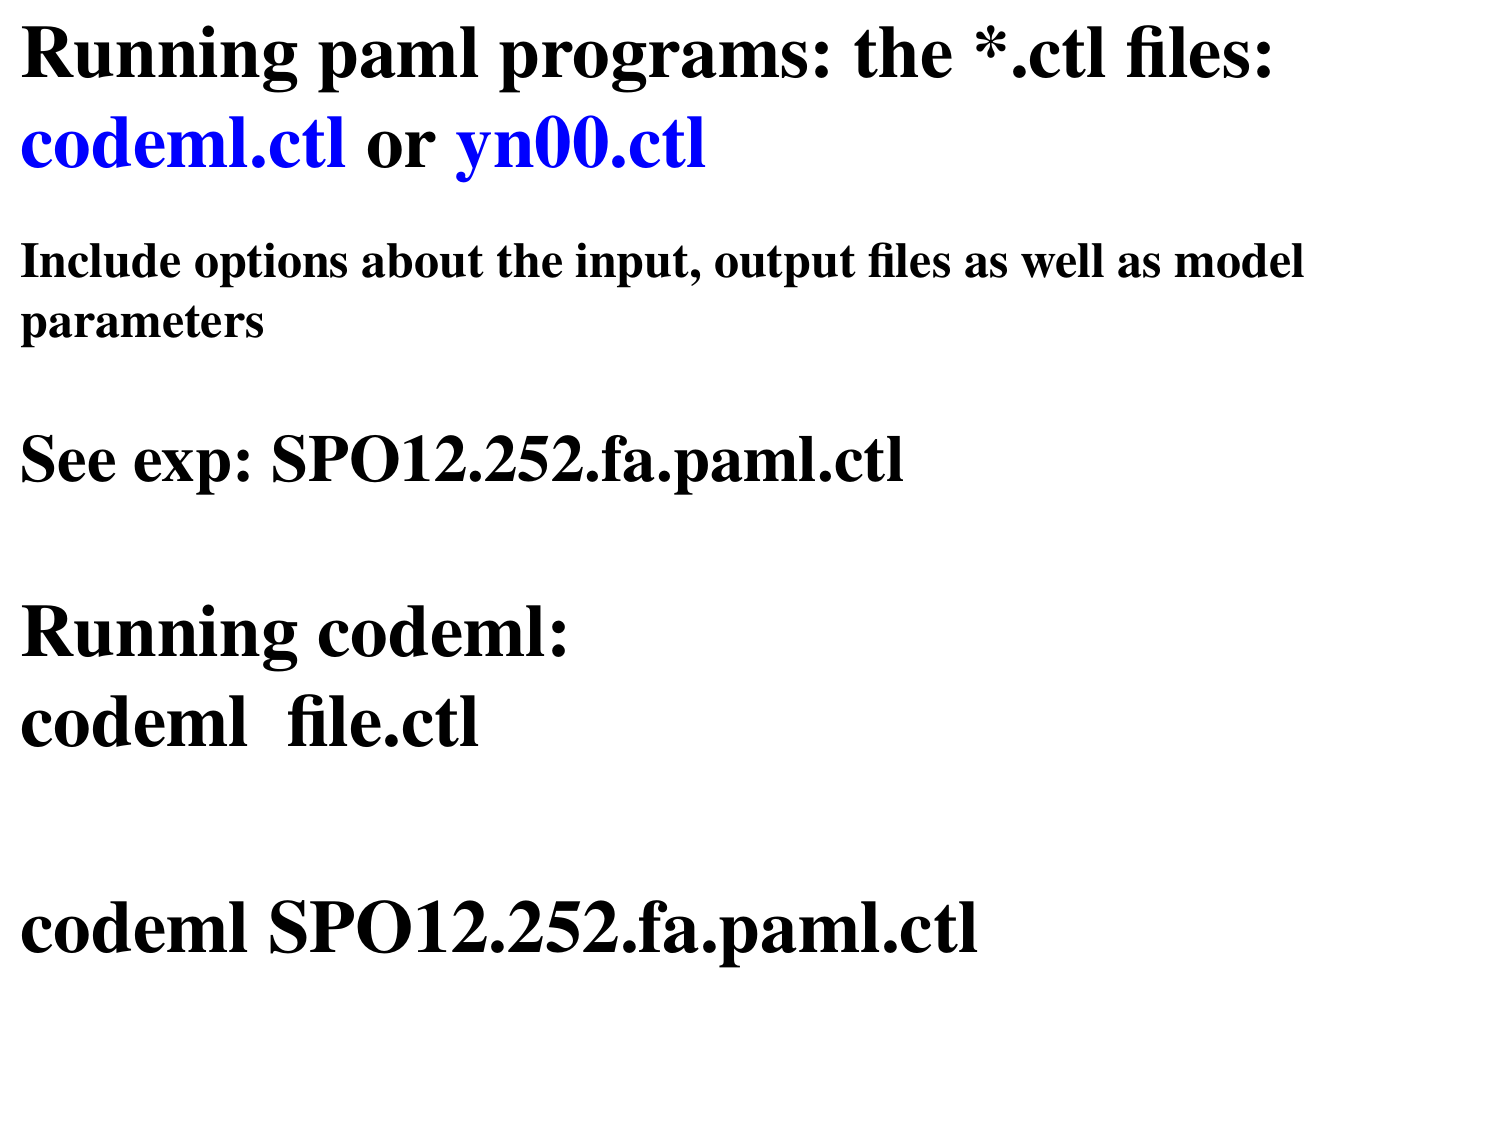

Running paml programs: the *.ctl files:
codeml.ctl or yn00.ctl
Include options about the input, output files as well as model parameters
See exp: SPO12.252.fa.paml.ctl
Running codeml:
codeml  file.ctl
codeml SPO12.252.fa.paml.ctl